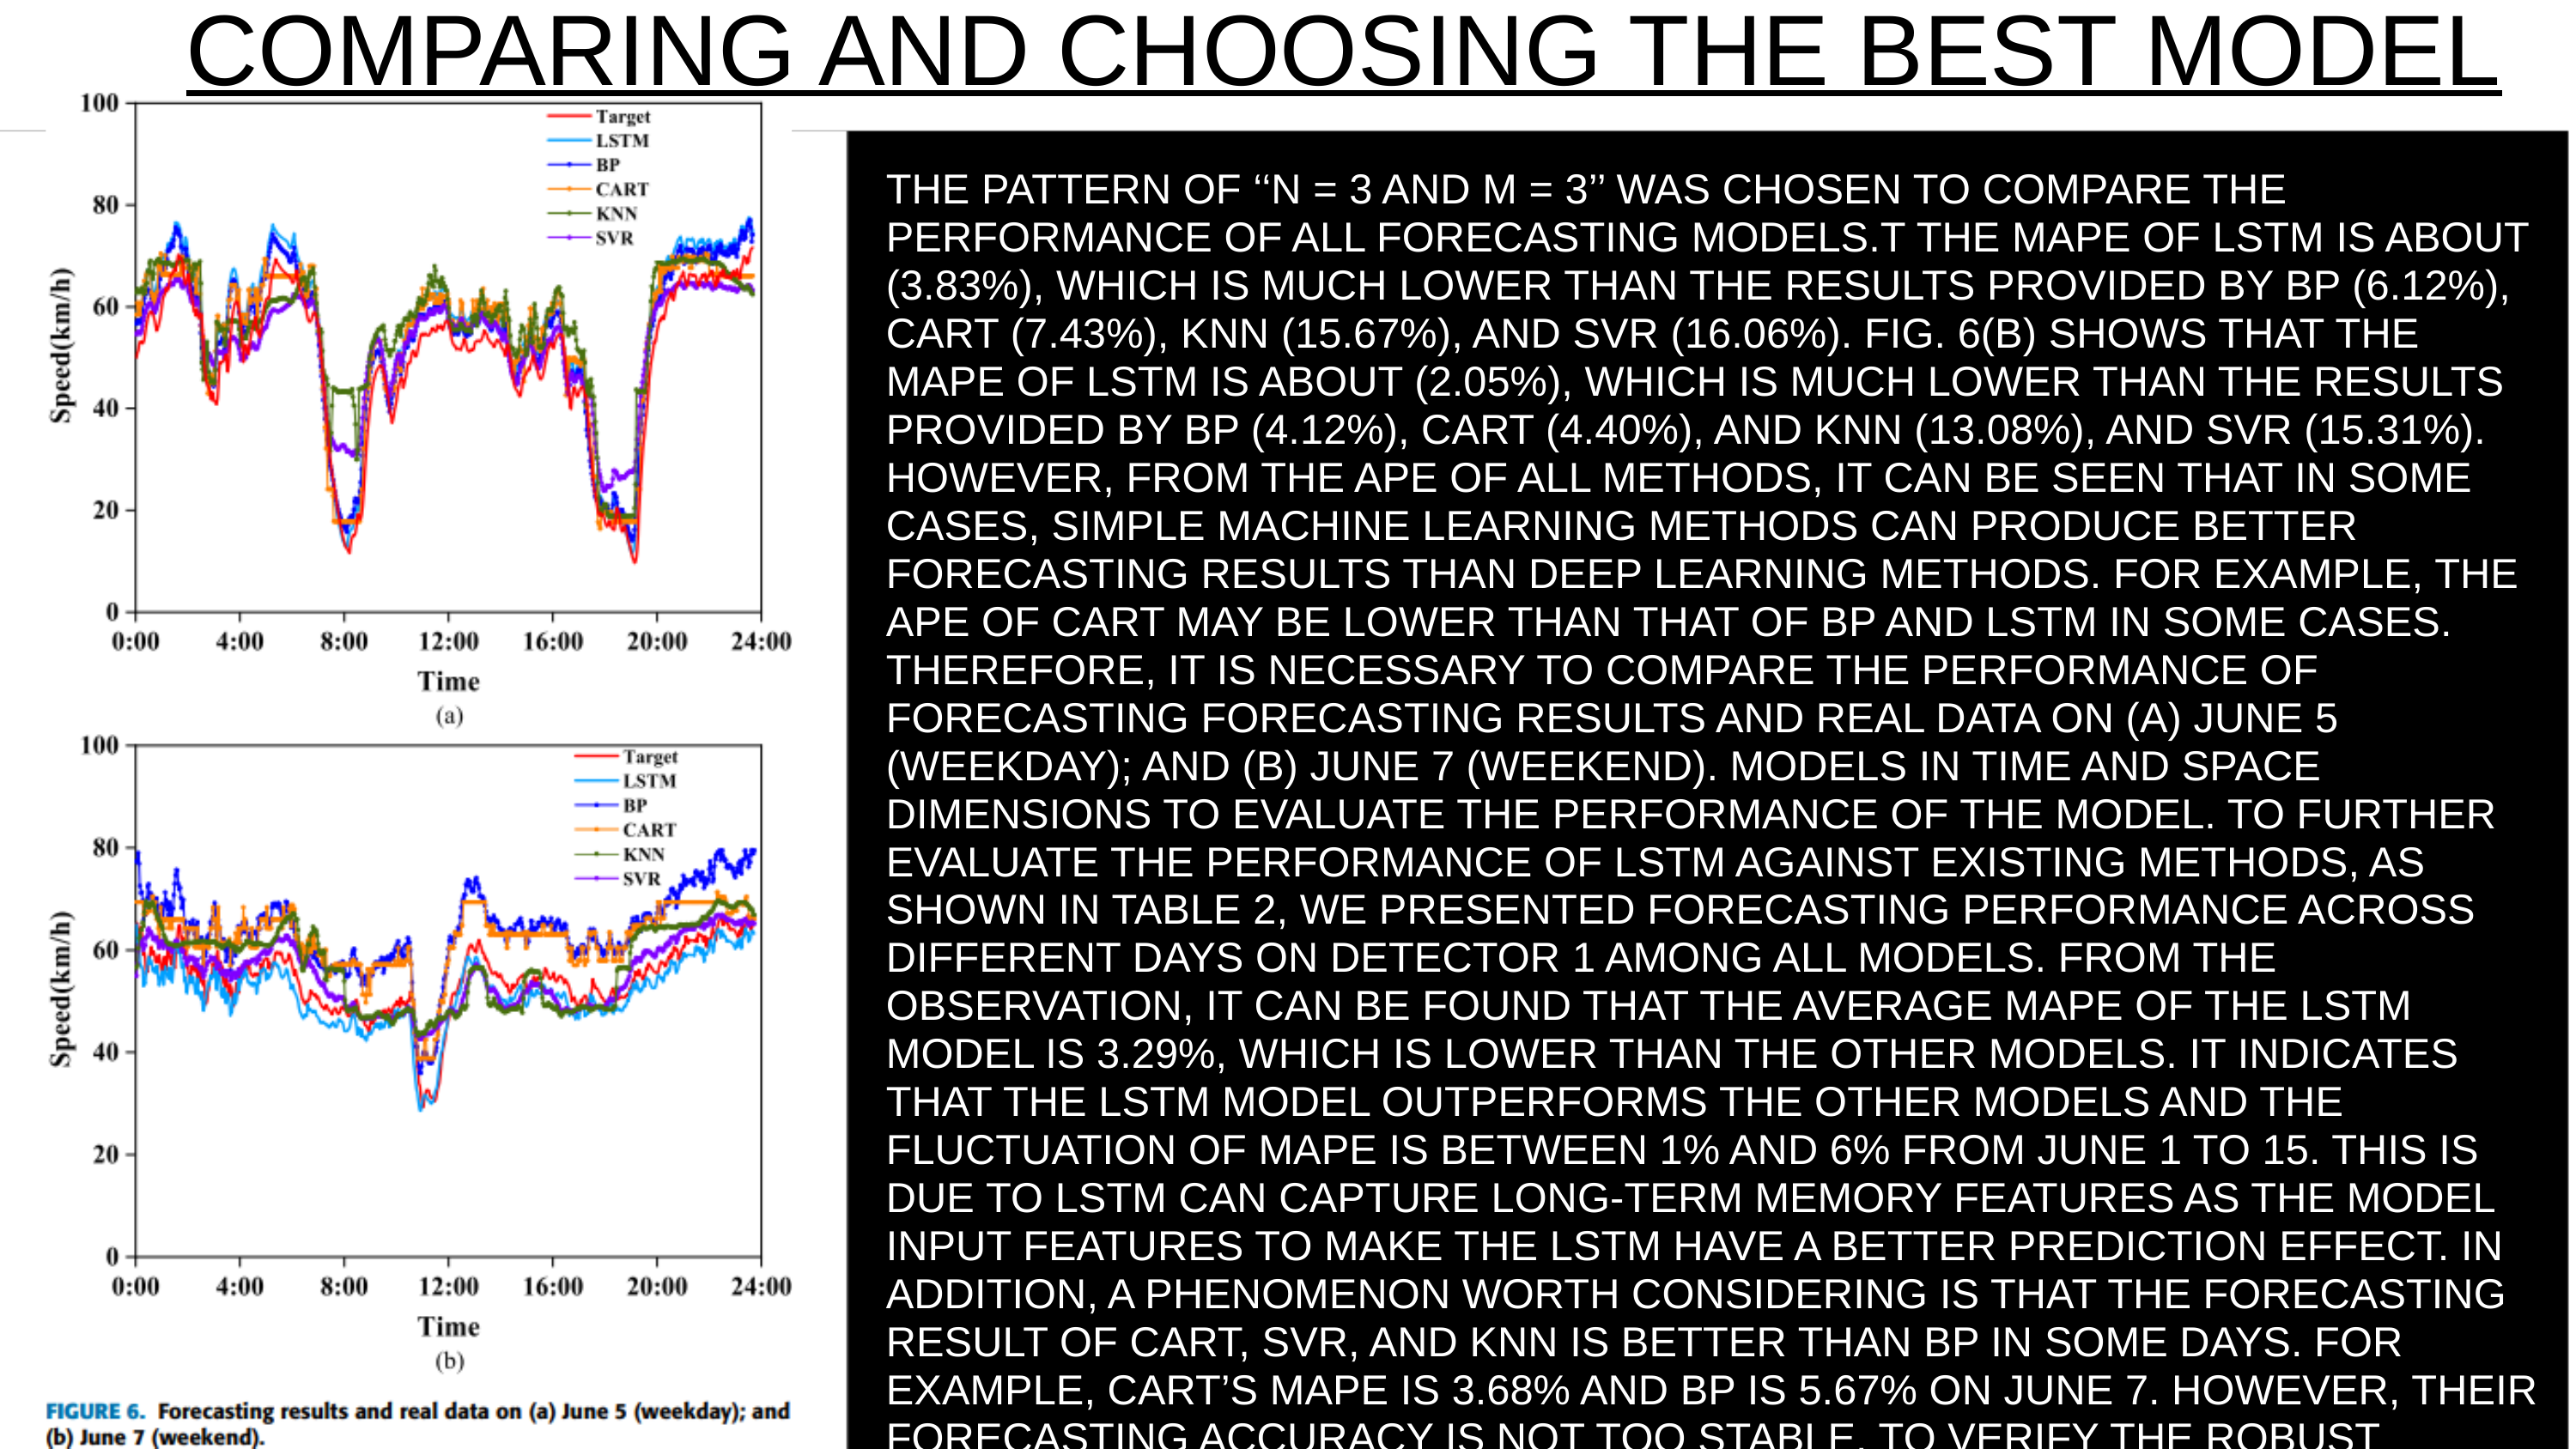

COMPARING AND CHOOSING THE BEST MODEL

THE PATTERN OF ‘‘N = 3 AND M = 3’’ WAS CHOSEN TO COMPARE THE PERFORMANCE OF ALL FORECASTING MODELS.T THE MAPE OF LSTM IS ABOUT (3.83%), WHICH IS MUCH LOWER THAN THE RESULTS PROVIDED BY BP (6.12%), CART (7.43%), KNN (15.67%), AND SVR (16.06%). FIG. 6(B) SHOWS THAT THE MAPE OF LSTM IS ABOUT (2.05%), WHICH IS MUCH LOWER THAN THE RESULTS PROVIDED BY BP (4.12%), CART (4.40%), AND KNN (13.08%), AND SVR (15.31%). HOWEVER, FROM THE APE OF ALL METHODS, IT CAN BE SEEN THAT IN SOME CASES, SIMPLE MACHINE LEARNING METHODS CAN PRODUCE BETTER FORECASTING RESULTS THAN DEEP LEARNING METHODS. FOR EXAMPLE, THE APE OF CART MAY BE LOWER THAN THAT OF BP AND LSTM IN SOME CASES. THEREFORE, IT IS NECESSARY TO COMPARE THE PERFORMANCE OF FORECASTING FORECASTING RESULTS AND REAL DATA ON (A) JUNE 5 (WEEKDAY); AND (B) JUNE 7 (WEEKEND). MODELS IN TIME AND SPACE DIMENSIONS TO EVALUATE THE PERFORMANCE OF THE MODEL. TO FURTHER EVALUATE THE PERFORMANCE OF LSTM AGAINST EXISTING METHODS, AS SHOWN IN TABLE 2, WE PRESENTED FORECASTING PERFORMANCE ACROSS DIFFERENT DAYS ON DETECTOR 1 AMONG ALL MODELS. FROM THE OBSERVATION, IT CAN BE FOUND THAT THE AVERAGE MAPE OF THE LSTM MODEL IS 3.29%, WHICH IS LOWER THAN THE OTHER MODELS. IT INDICATES THAT THE LSTM MODEL OUTPERFORMS THE OTHER MODELS AND THE FLUCTUATION OF MAPE IS BETWEEN 1% AND 6% FROM JUNE 1 TO 15. THIS IS DUE TO LSTM CAN CAPTURE LONG-TERM MEMORY FEATURES AS THE MODEL INPUT FEATURES TO MAKE THE LSTM HAVE A BETTER PREDICTION EFFECT. IN ADDITION, A PHENOMENON WORTH CONSIDERING IS THAT THE FORECASTING RESULT OF CART, SVR, AND KNN IS BETTER THAN BP IN SOME DAYS. FOR EXAMPLE, CART’S MAPE IS 3.68% AND BP IS 5.67% ON JUNE 7. HOWEVER, THEIR FORECASTING ACCURACY IS NOT TOO STABLE. TO VERIFY THE ROBUST PERFORMANCE OF LSTM